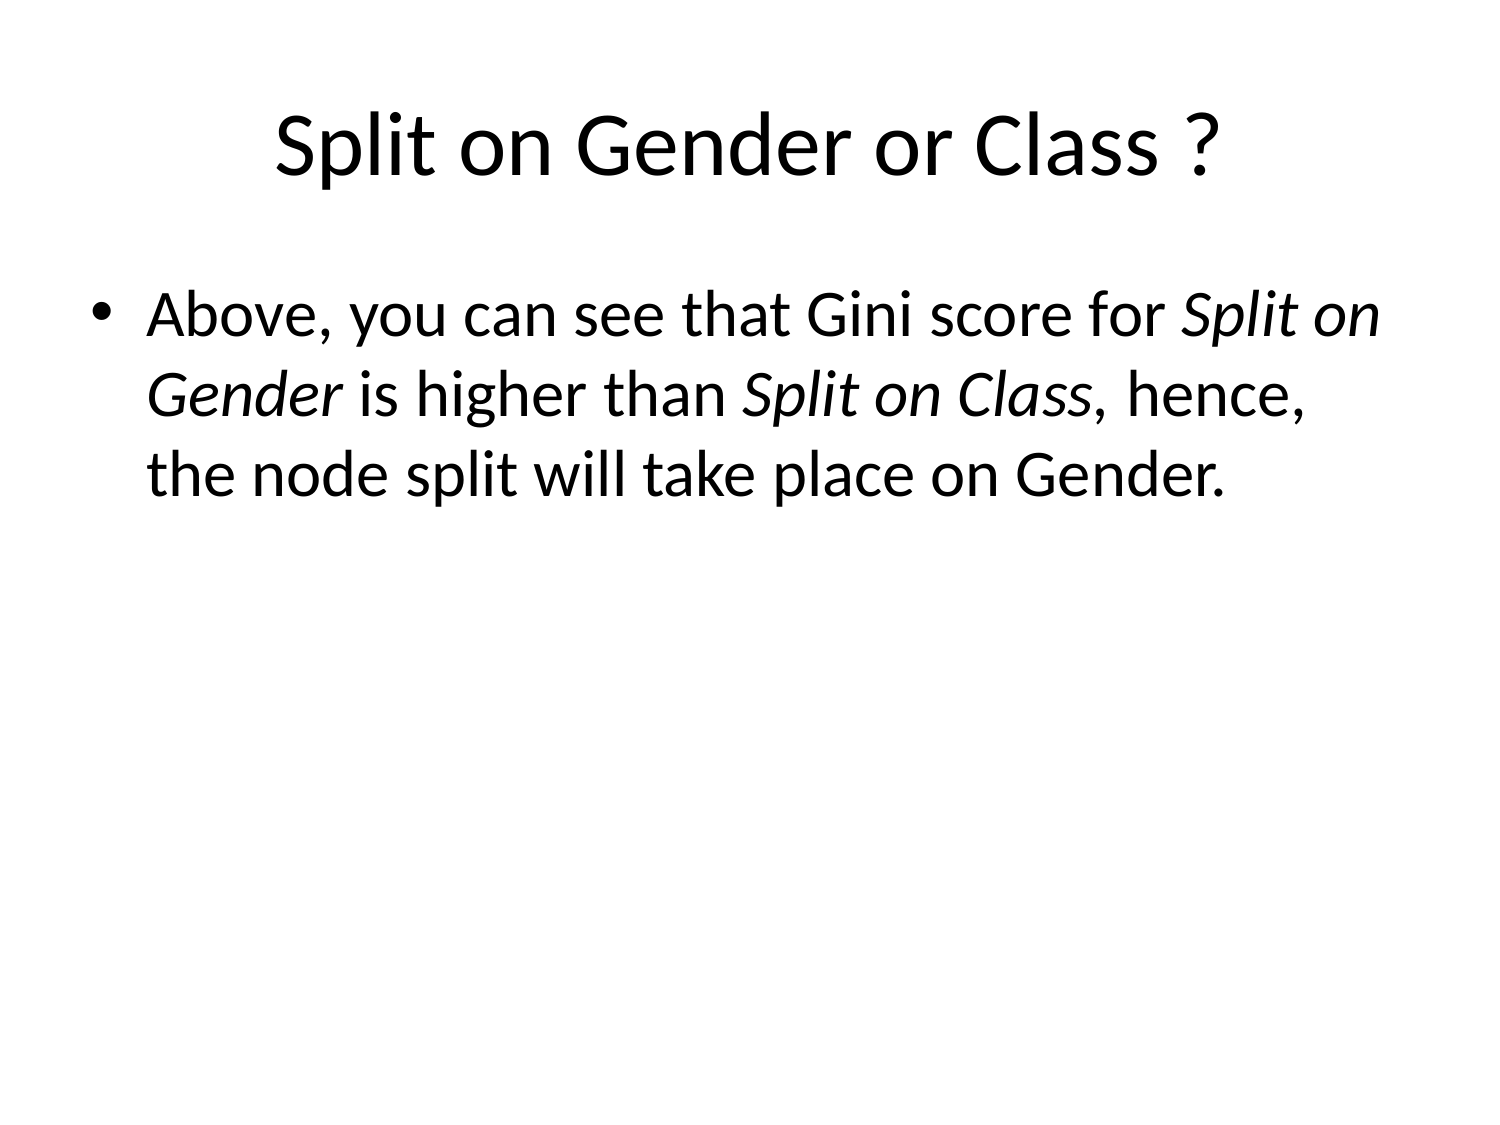

# Split on Gender or Class ?
Above, you can see that Gini score for Split on Gender is higher than Split on Class, hence, the node split will take place on Gender.